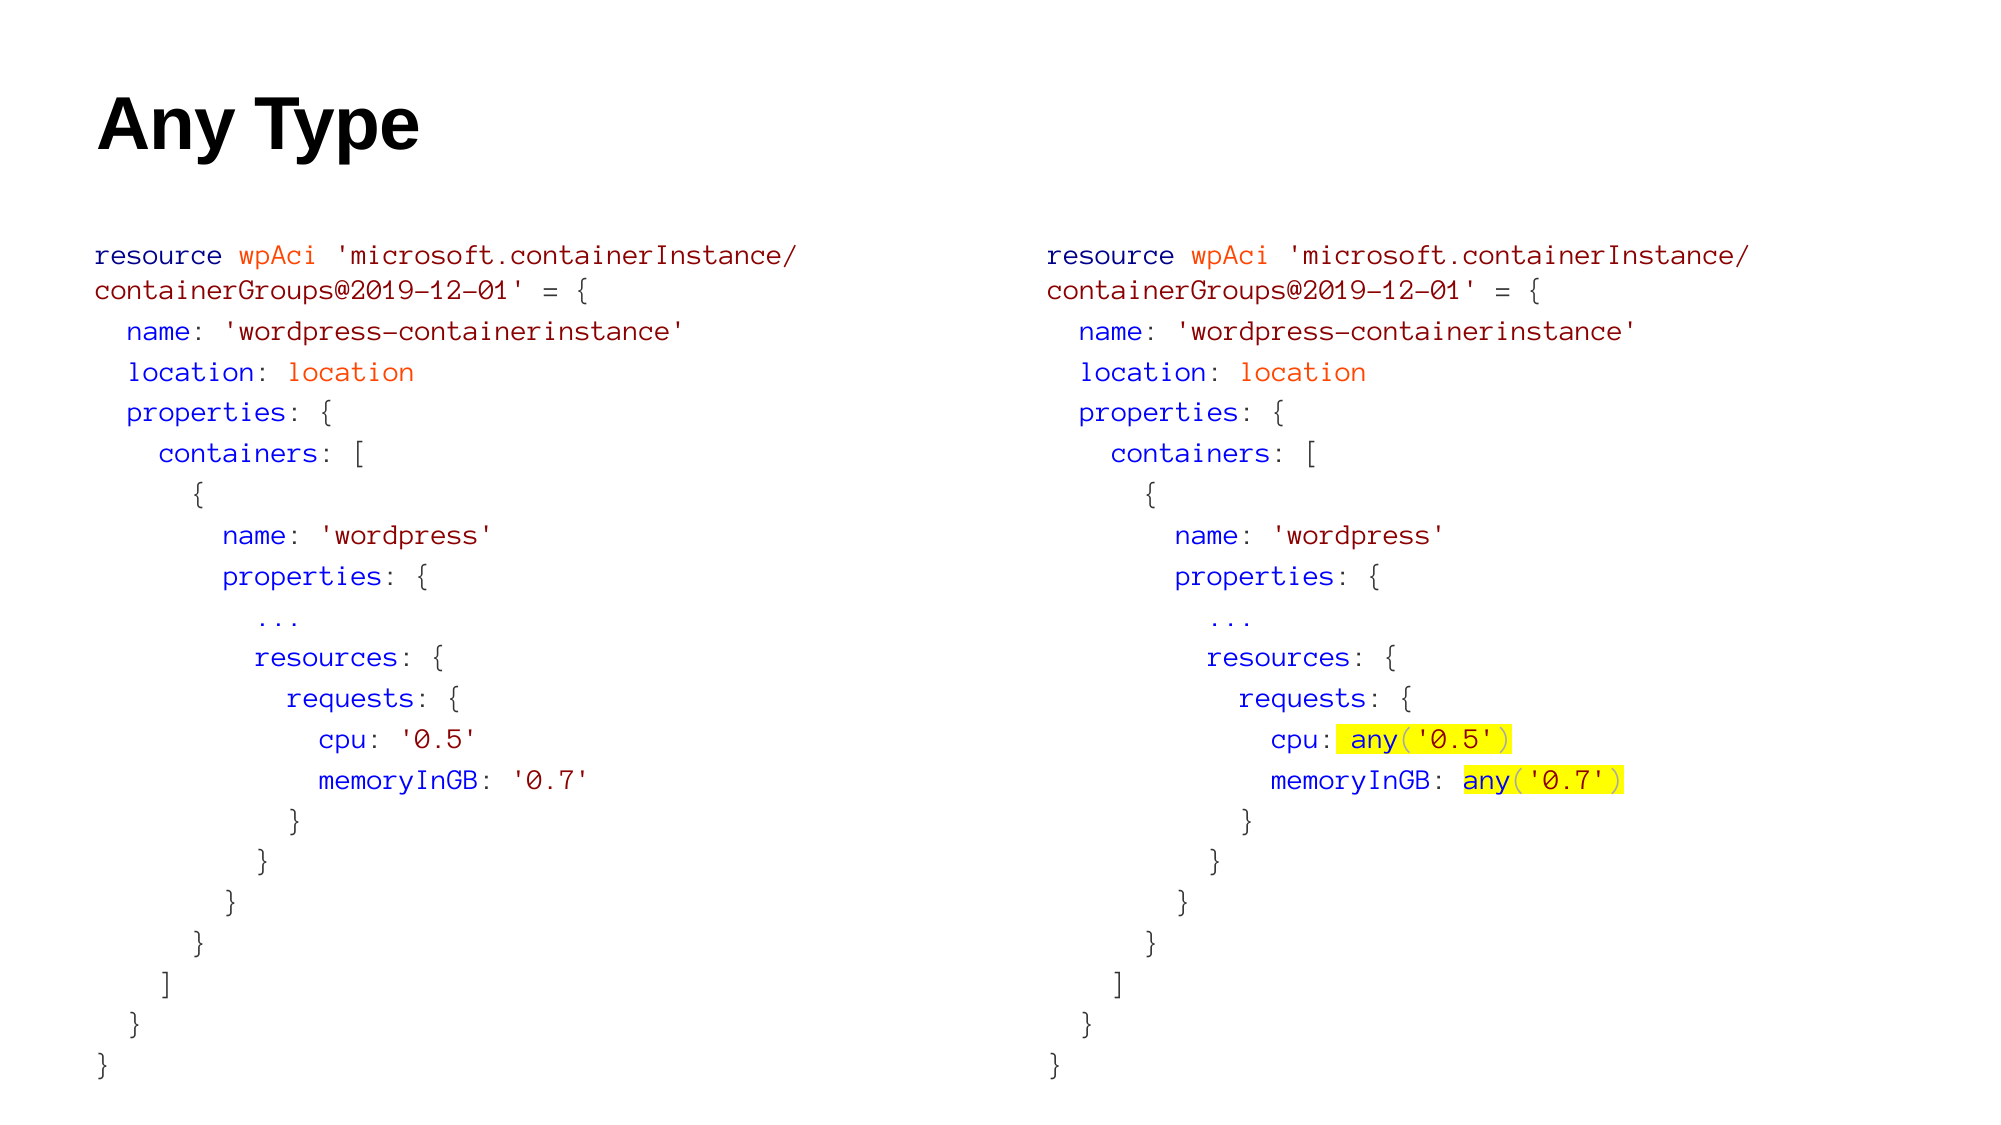

# Any Type
resource wpAci 'microsoft.containerInstance/containerGroups@2019-12-01' = {
  name: 'wordpress-containerinstance'
  location: location
  properties: {
    containers: [
      {
        name: 'wordpress'
        properties: {
          ...
          resources: {
            requests: {
              cpu: '0.5'
              memoryInGB: '0.7'
            }
          }
        }
      }
    ]
  }
}

resource wpAci 'microsoft.containerInstance/containerGroups@2019-12-01' = {
  name: 'wordpress-containerinstance'
  location: location
  properties: {
    containers: [
      {
        name: 'wordpress'
        properties: {
          ...
          resources: {
            requests: {
              cpu: any('0.5')
              memoryInGB: any('0.7')
            }
          }
        }
      }
    ]
  }
}